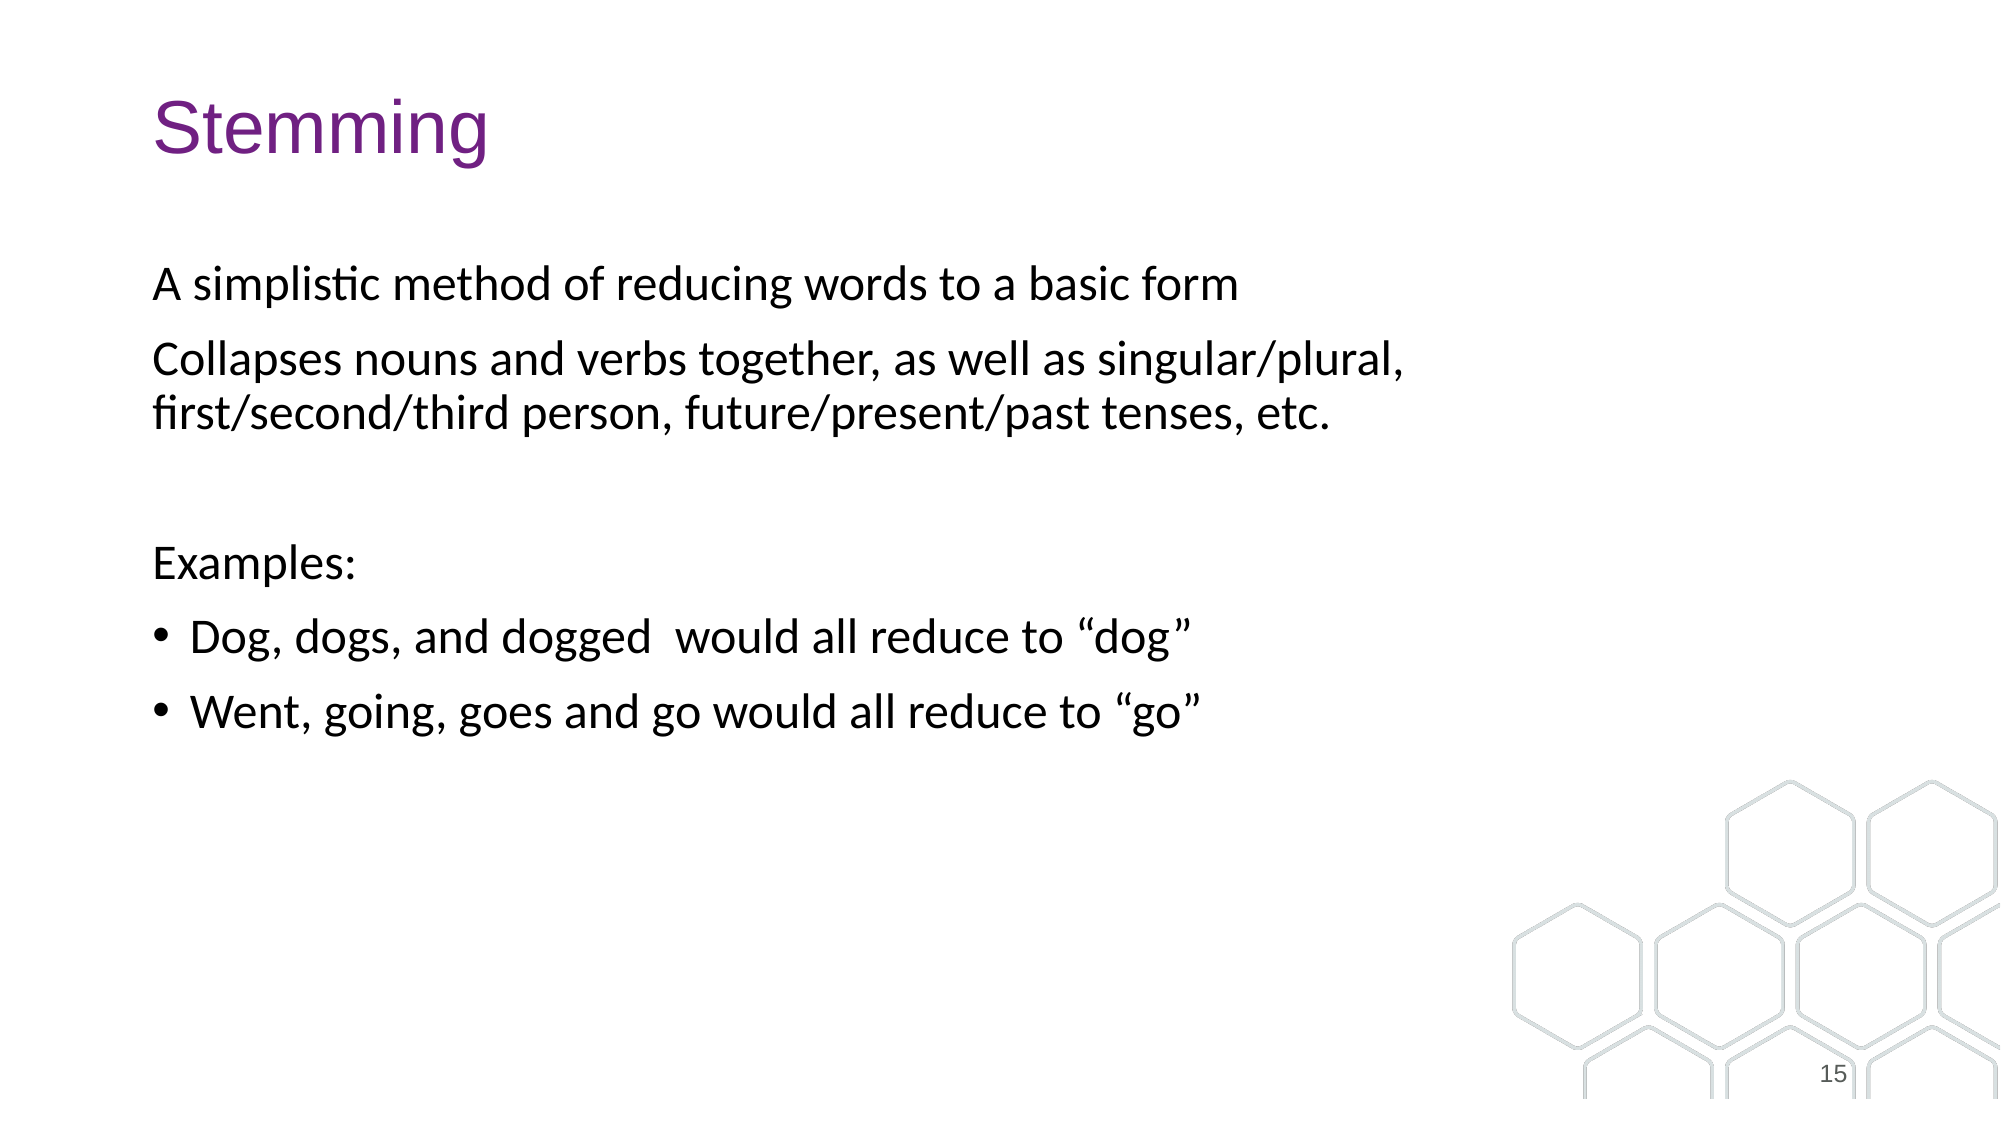

# Stemming
A simplistic method of reducing words to a basic form
Collapses nouns and verbs together, as well as singular/plural, first/second/third person, future/present/past tenses, etc.

Examples:
Dog, dogs, and dogged  would all reduce to “dog”
Went, going, goes and go would all reduce to “go”
15